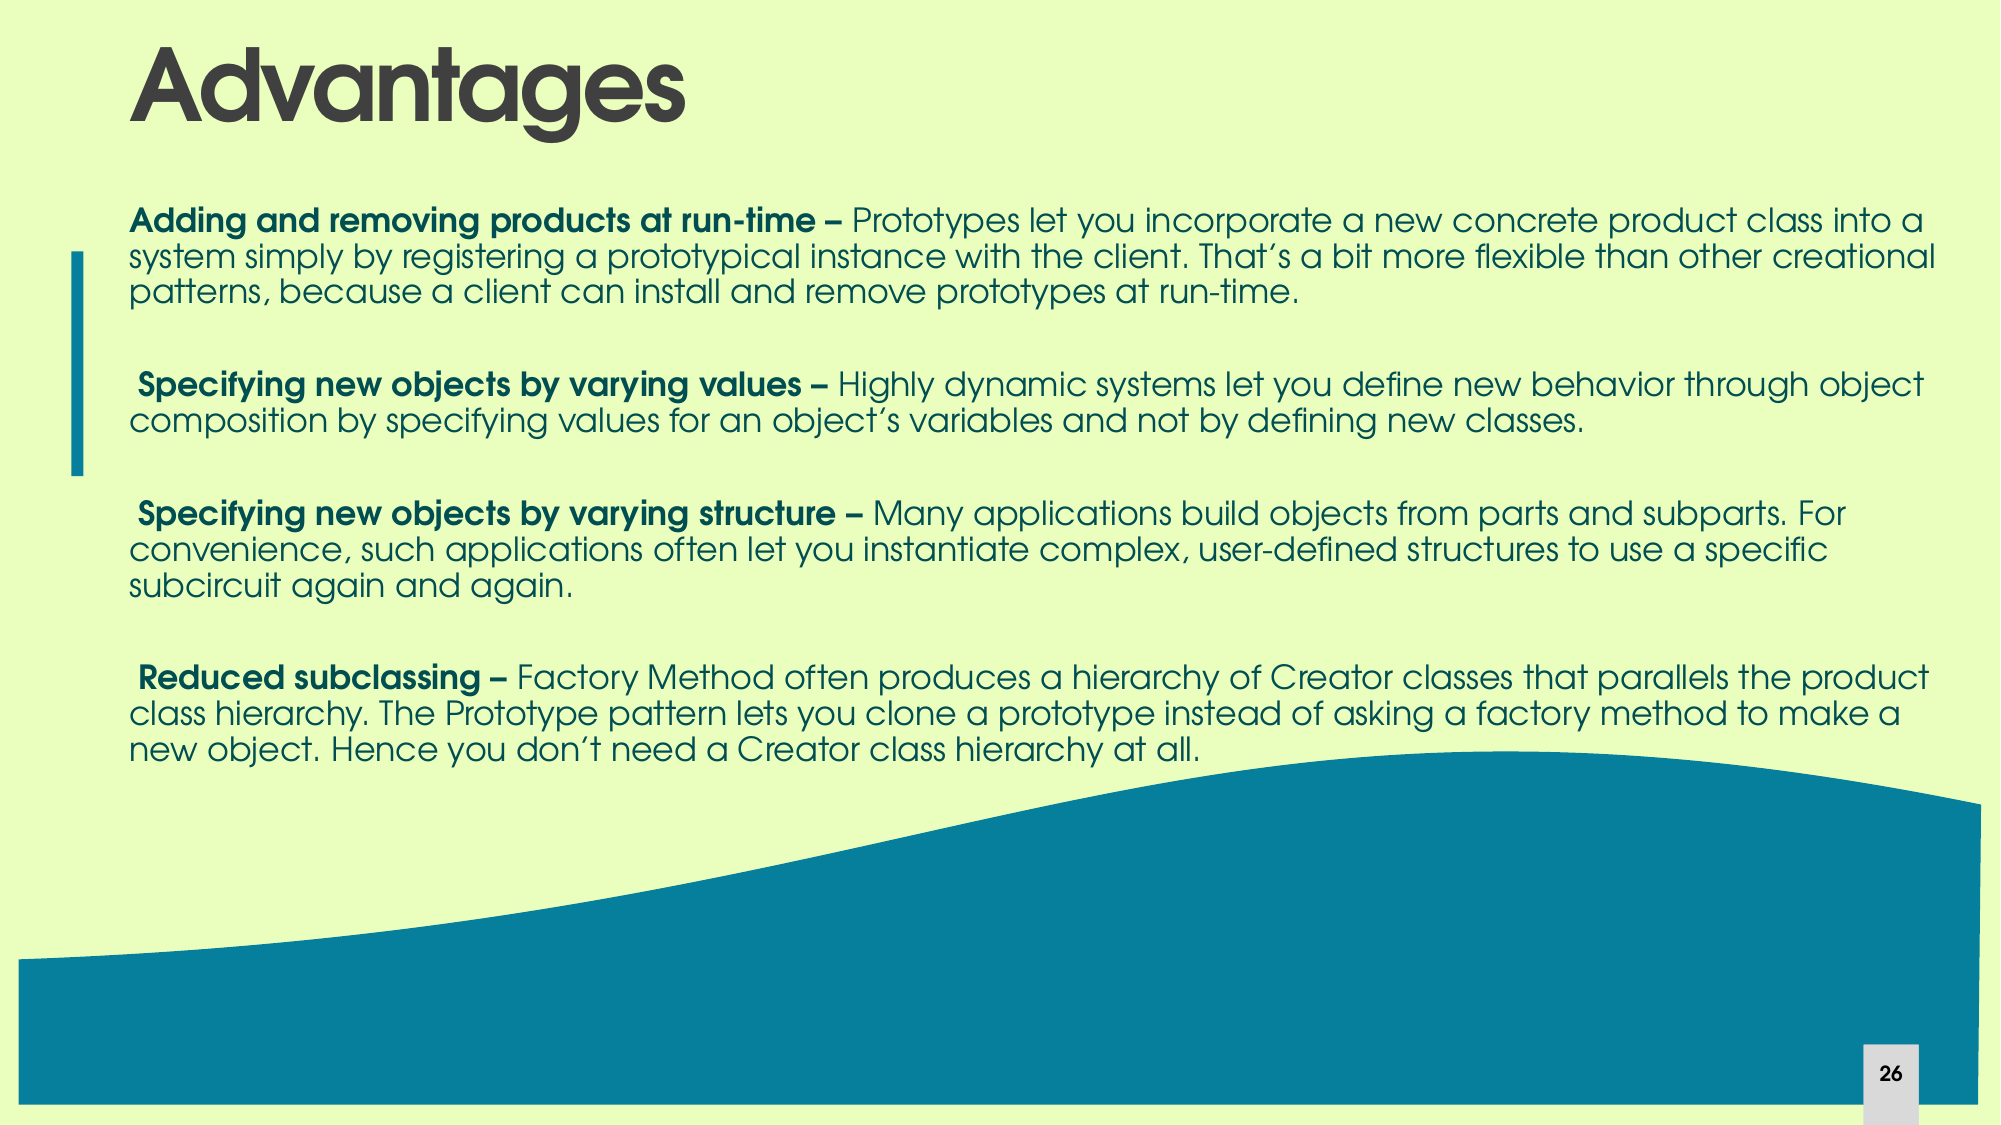

# Advantages
Adding and removing products at run-time – Prototypes let you incorporate a new concrete product class into a system simply by registering a prototypical instance with the client. That’s a bit more flexible than other creational patterns, because a client can install and remove prototypes at run-time.
 Specifying new objects by varying values – Highly dynamic systems let you define new behavior through object composition by specifying values for an object’s variables and not by defining new classes.
 Specifying new objects by varying structure – Many applications build objects from parts and subparts. For convenience, such applications often let you instantiate complex, user-defined structures to use a specific subcircuit again and again.
 Reduced subclassing – Factory Method often produces a hierarchy of Creator classes that parallels the product class hierarchy. The Prototype pattern lets you clone a prototype instead of asking a factory method to make a new object. Hence you don’t need a Creator class hierarchy at all.